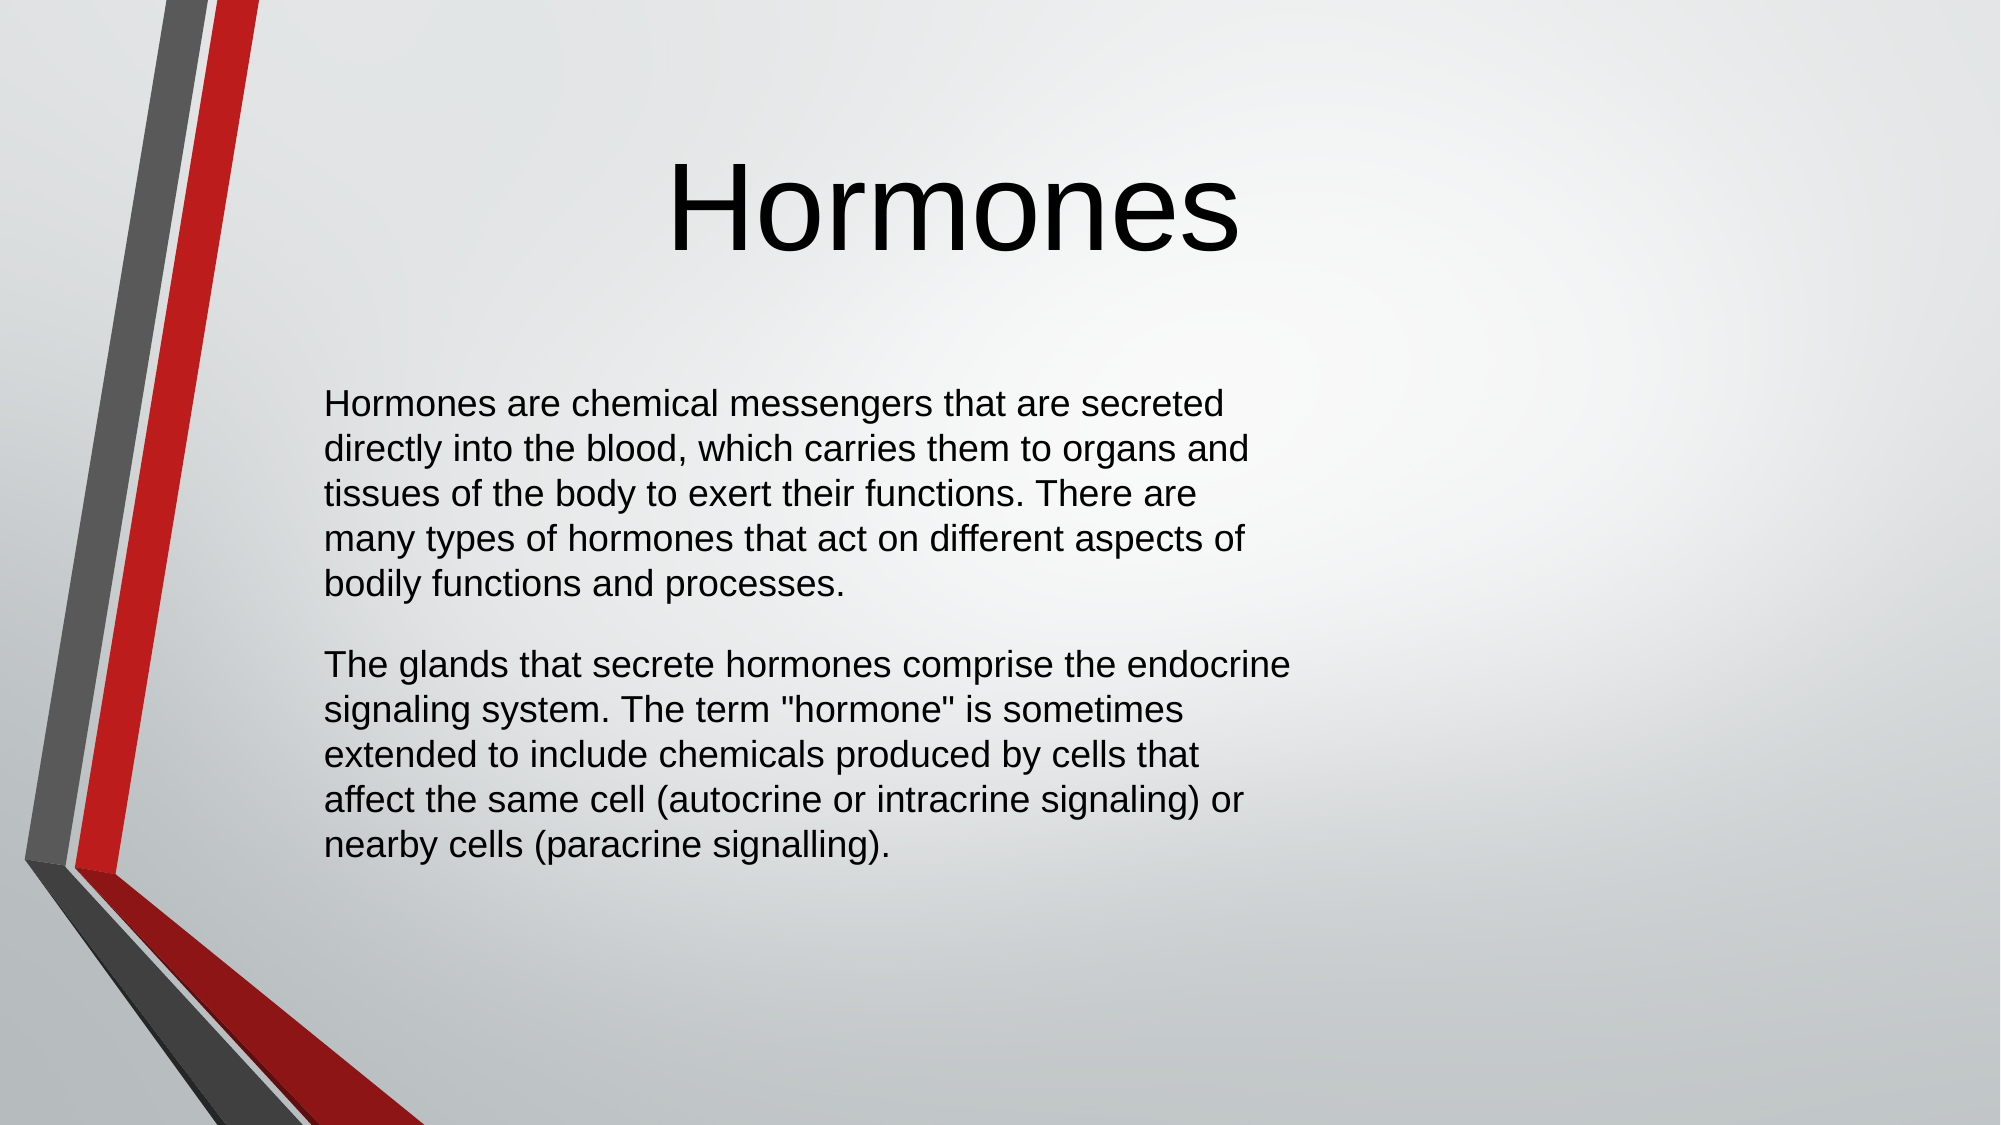

Hormones
Hormones are chemical messengers that are secreted directly into the blood, which carries them to organs and tissues of the body to exert their functions. There are many types of hormones that act on different aspects of bodily functions and processes.
The glands that secrete hormones comprise the endocrine signaling system. The term "hormone" is sometimes extended to include chemicals produced by cells that affect the same cell (autocrine or intracrine signaling) or nearby cells (paracrine signalling).